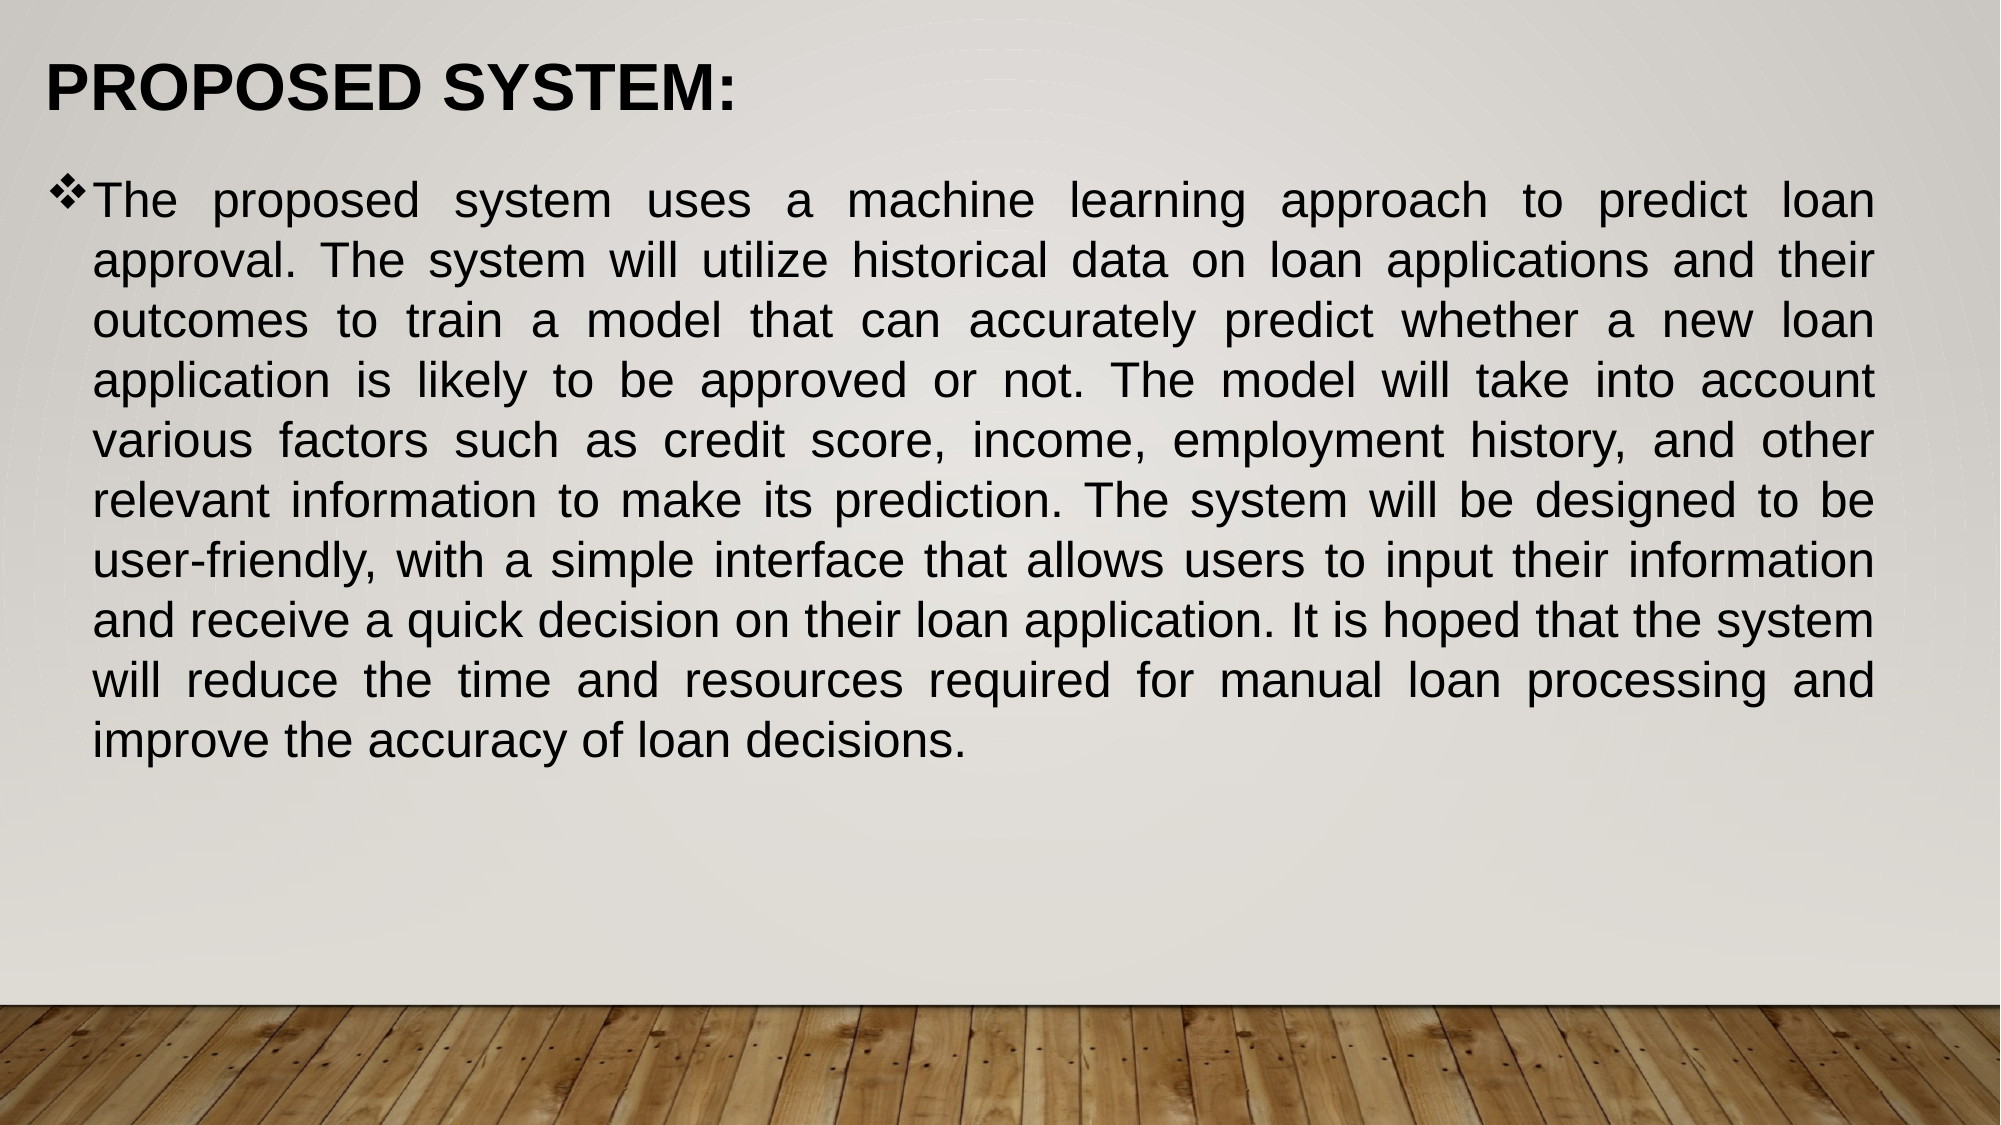

PROPOSED SYSTEM:
The proposed system uses a machine learning approach to predict loan approval. The system will utilize historical data on loan applications and their outcomes to train a model that can accurately predict whether a new loan application is likely to be approved or not. The model will take into account various factors such as credit score, income, employment history, and other relevant information to make its prediction. The system will be designed to be user-friendly, with a simple interface that allows users to input their information and receive a quick decision on their loan application. It is hoped that the system will reduce the time and resources required for manual loan processing and improve the accuracy of loan decisions.